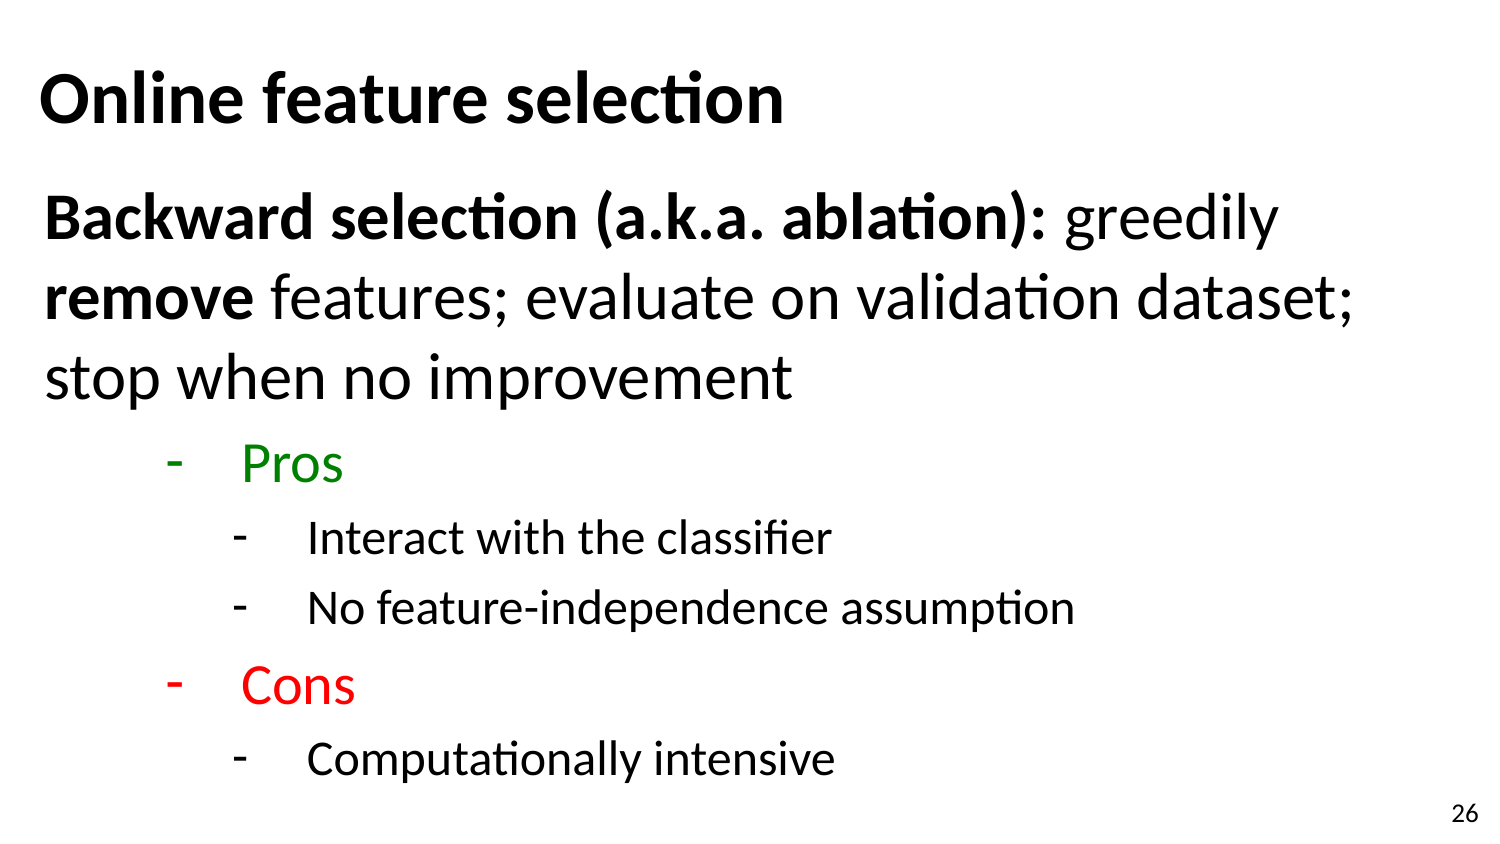

# Online feature selection
Backward selection (a.k.a. ablation): greedily remove features; evaluate on validation dataset; stop when no improvement
Pros
Interact with the classifier
No feature-independence assumption
Cons
Computationally intensive
26